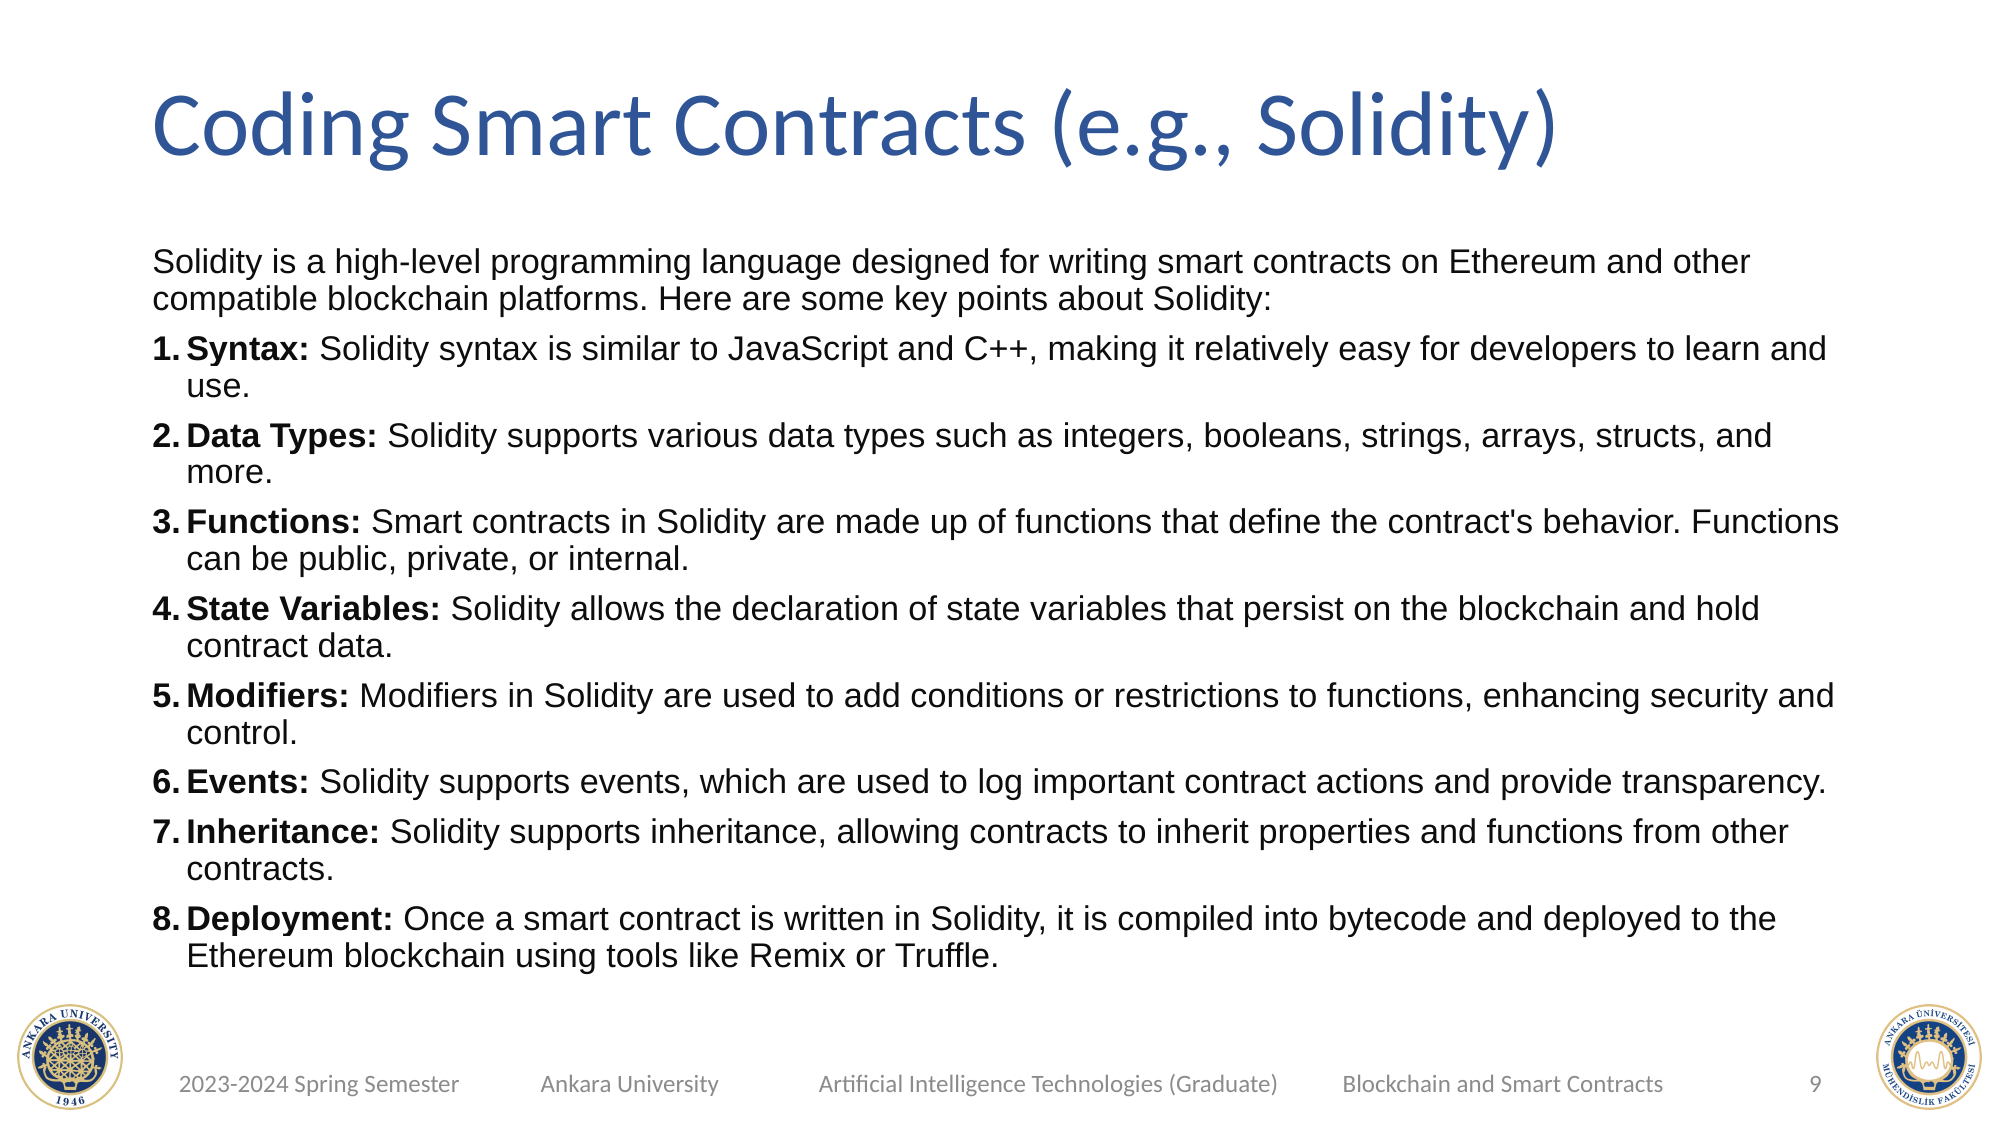

# Coding Smart Contracts (e.g., Solidity)
Solidity is a high-level programming language designed for writing smart contracts on Ethereum and other compatible blockchain platforms. Here are some key points about Solidity:
Syntax: Solidity syntax is similar to JavaScript and C++, making it relatively easy for developers to learn and use.
Data Types: Solidity supports various data types such as integers, booleans, strings, arrays, structs, and more.
Functions: Smart contracts in Solidity are made up of functions that define the contract's behavior. Functions can be public, private, or internal.
State Variables: Solidity allows the declaration of state variables that persist on the blockchain and hold contract data.
Modifiers: Modifiers in Solidity are used to add conditions or restrictions to functions, enhancing security and control.
Events: Solidity supports events, which are used to log important contract actions and provide transparency.
Inheritance: Solidity supports inheritance, allowing contracts to inherit properties and functions from other contracts.
Deployment: Once a smart contract is written in Solidity, it is compiled into bytecode and deployed to the Ethereum blockchain using tools like Remix or Truffle.

9